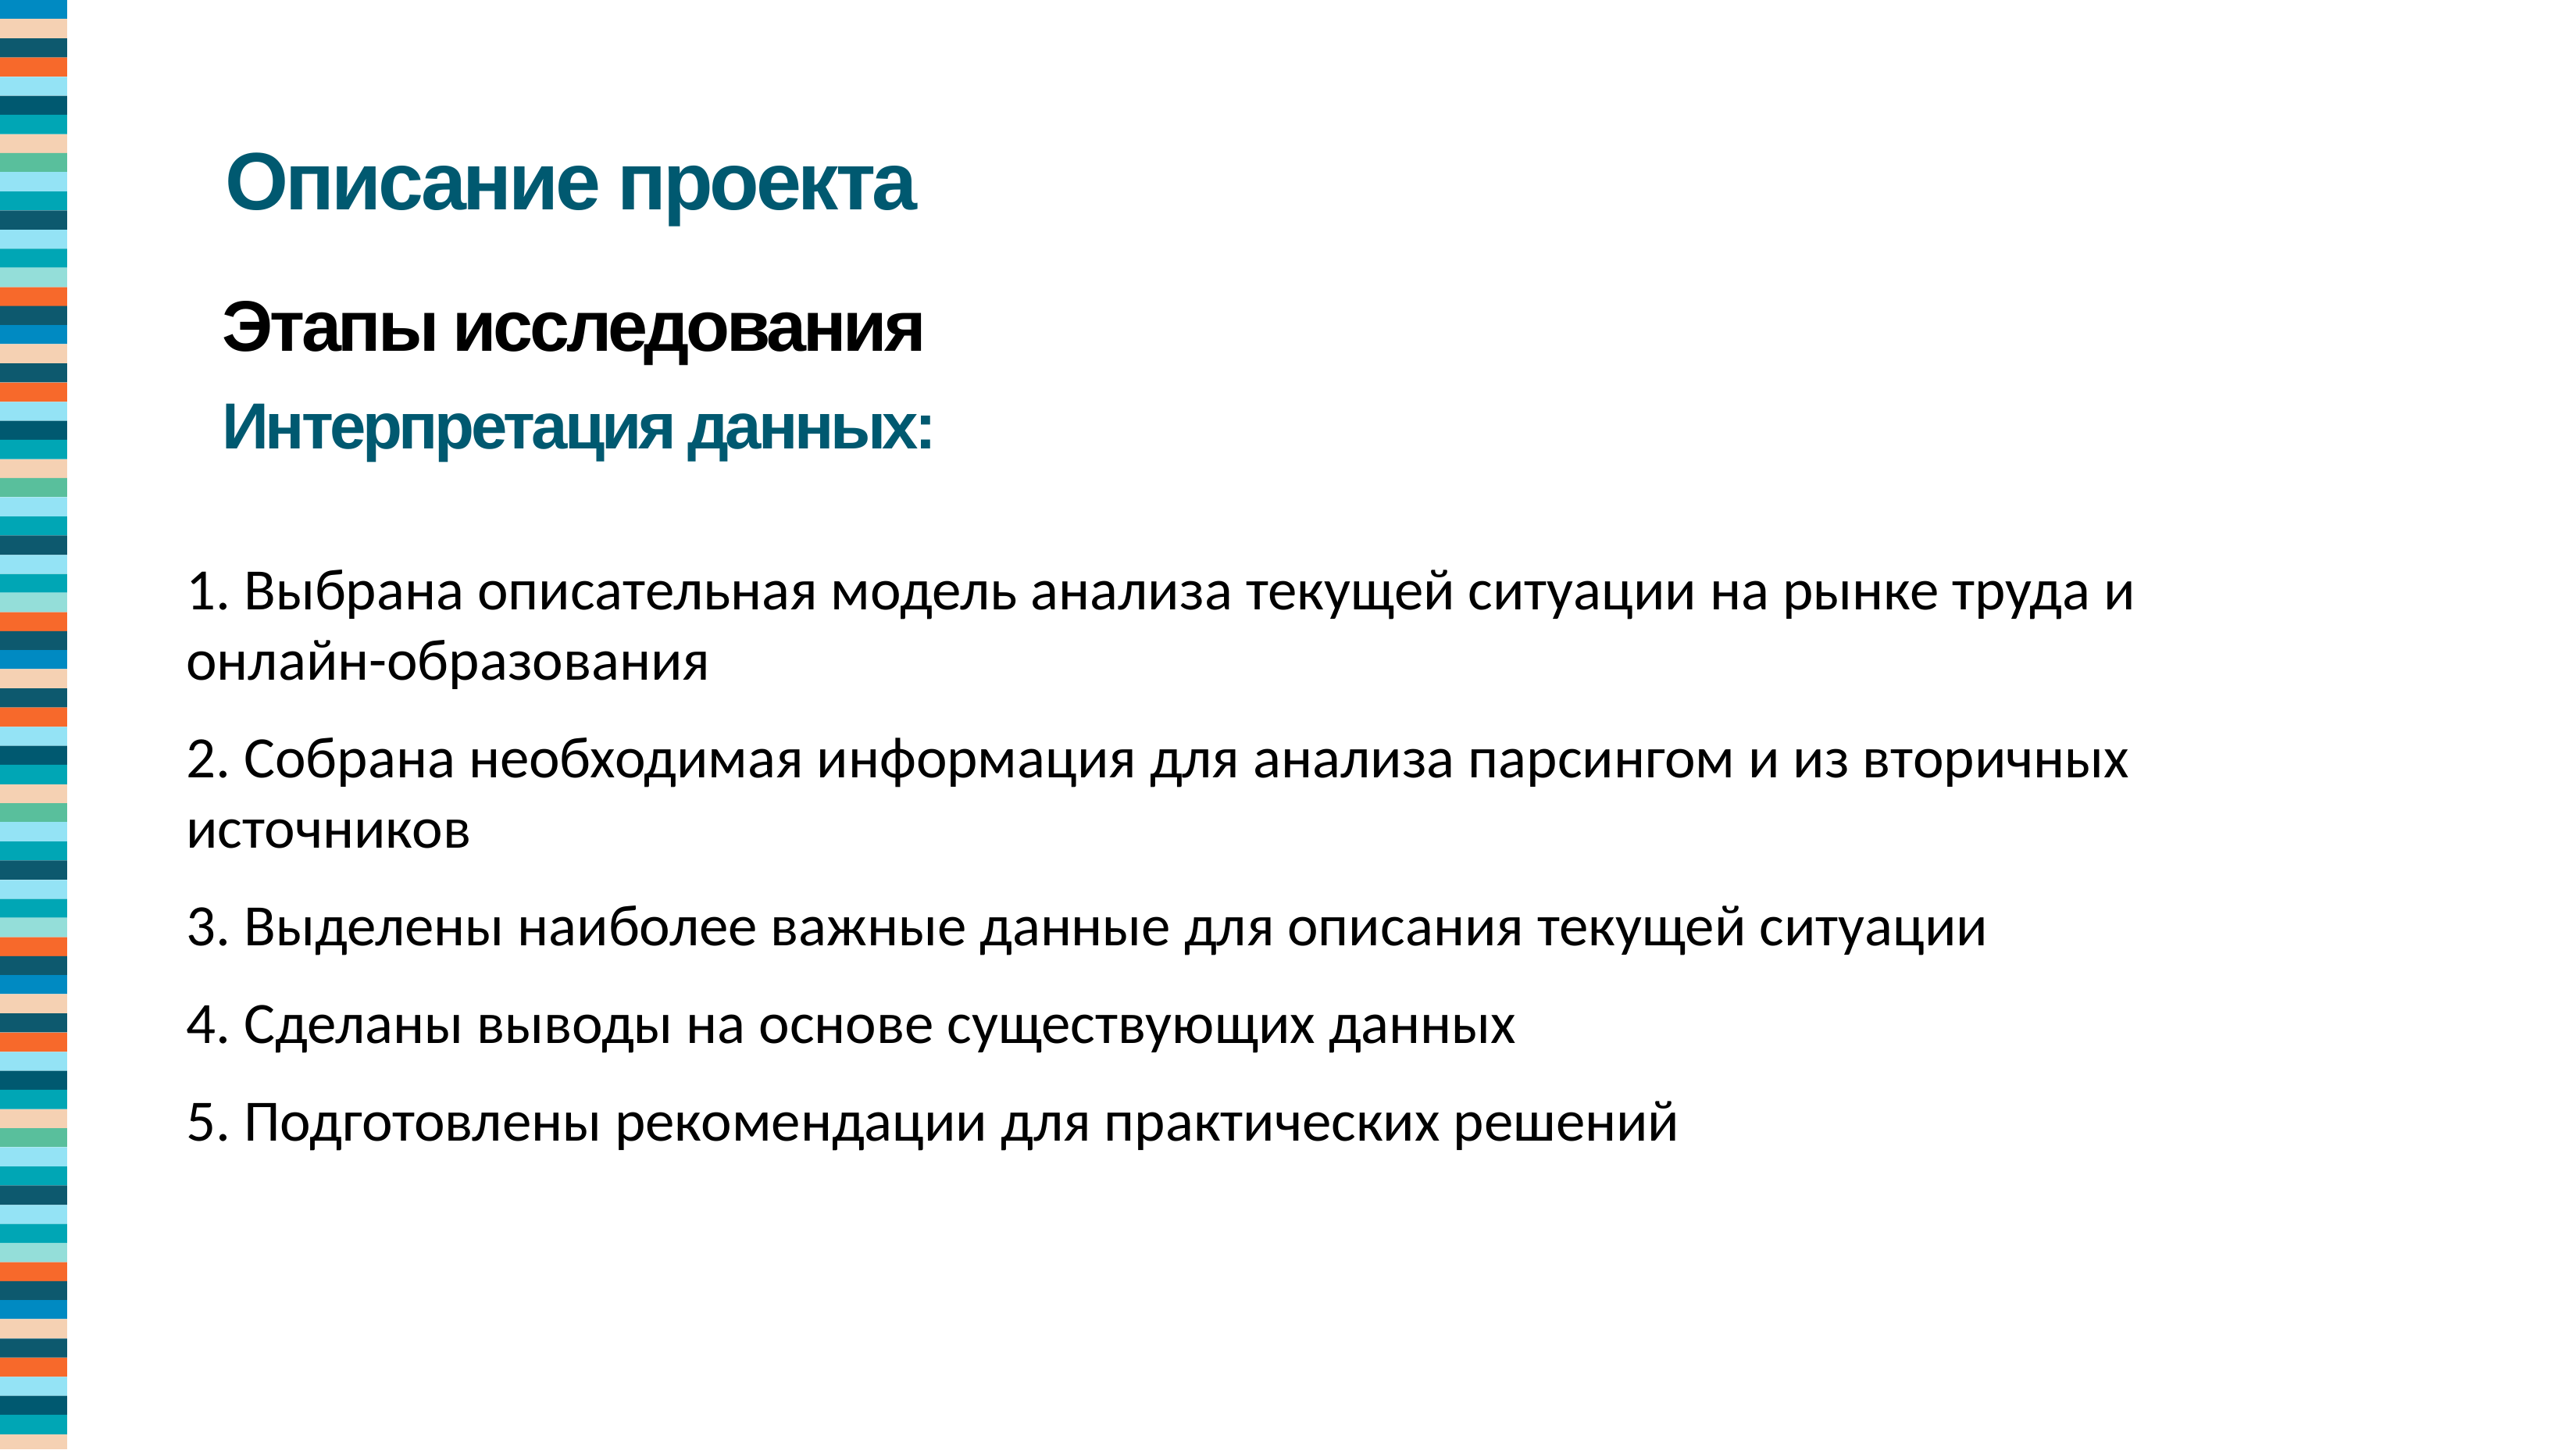

Описание проекта
Этапы исследования
Интерпретация данных:
1. Выбрана описательная модель анализа текущей ситуации на рынке труда и онлайн-образования

2. Собрана необходимая информация для анализа парсингом и из вторичных источников

3. Выделены наиболее важные данные для описания текущей ситуации

4. Сделаны выводы на основе существующих данных

5. Подготовлены рекомендации для практических решений